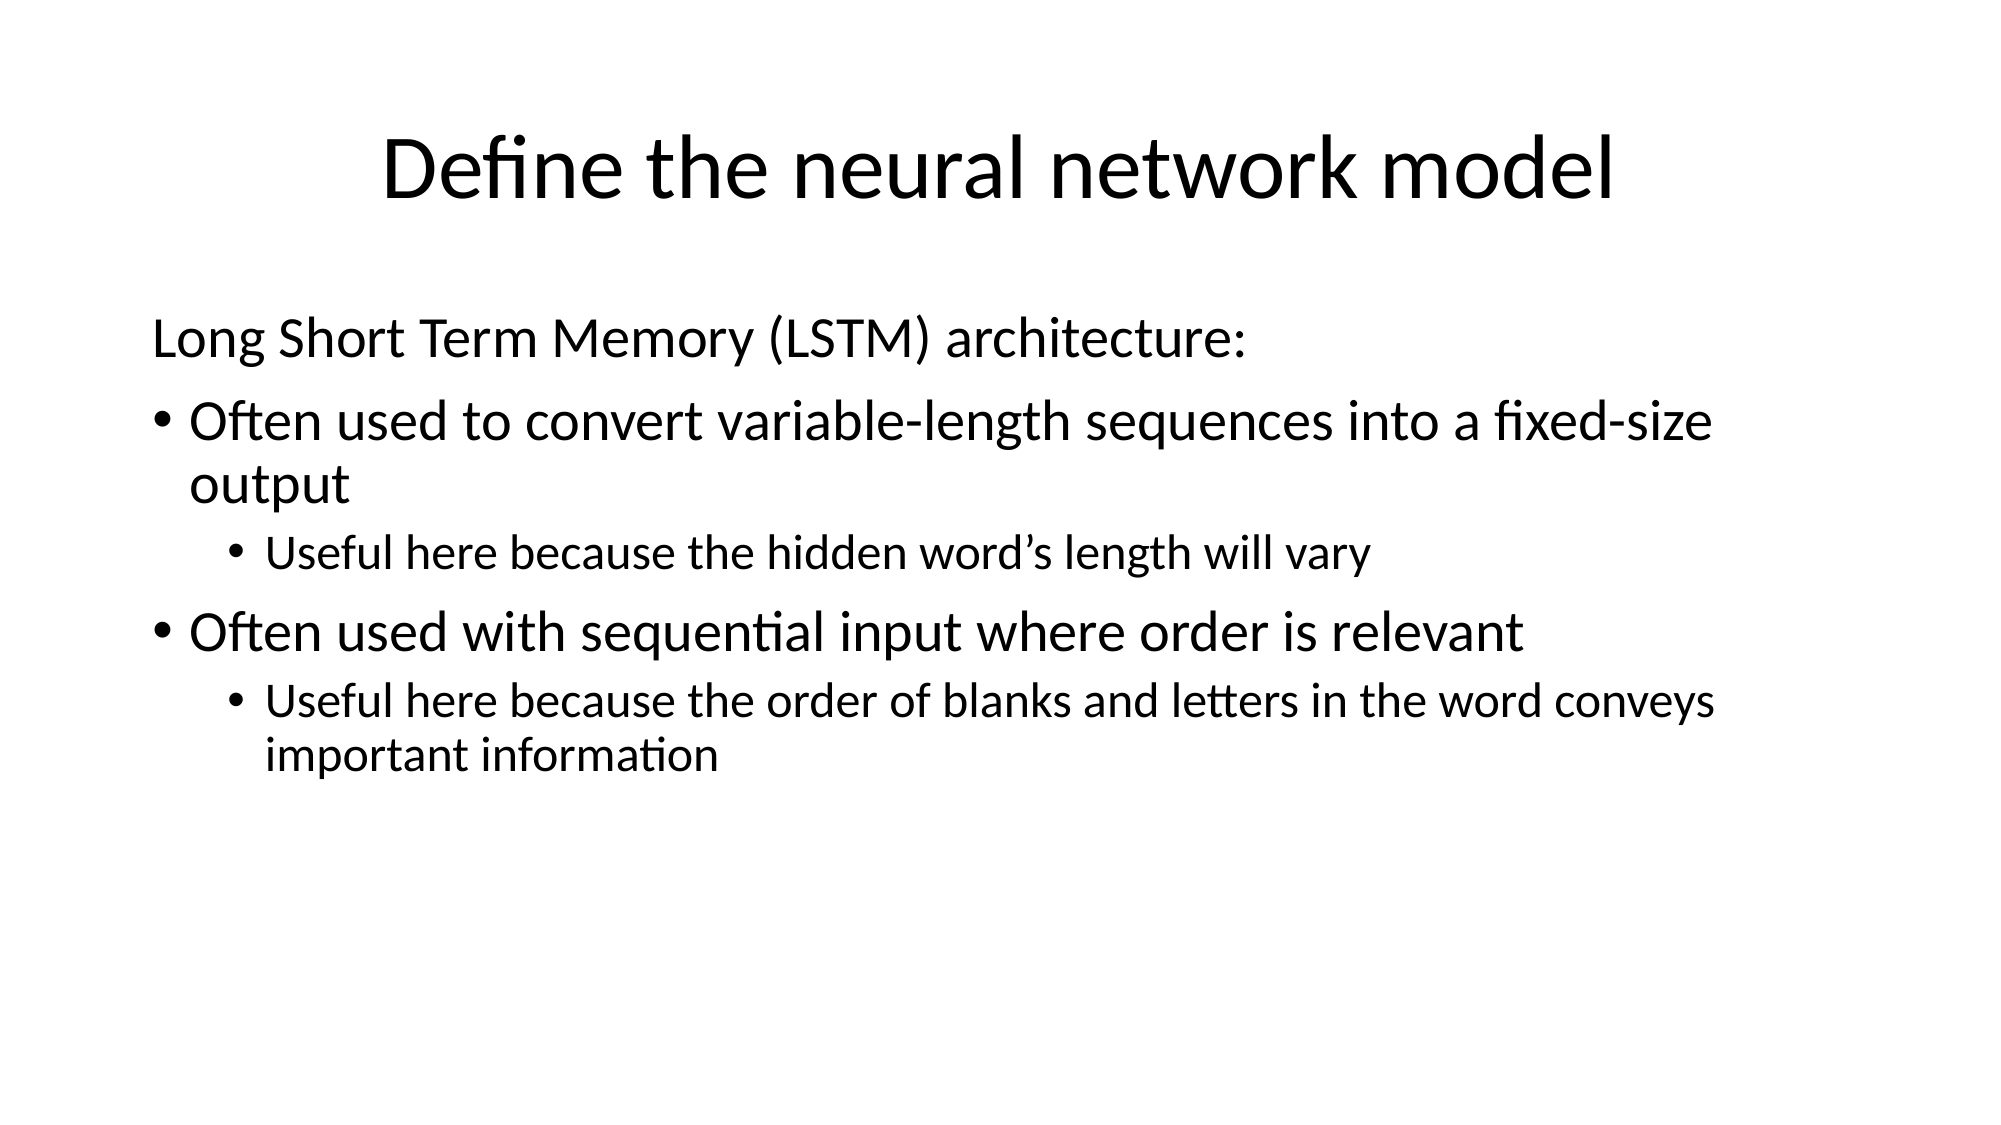

# Define the neural network model
Long Short Term Memory (LSTM) architecture:
Often used to convert variable-length sequences into a fixed-size output
Useful here because the hidden word’s length will vary
Often used with sequential input where order is relevant
Useful here because the order of blanks and letters in the word conveys important information